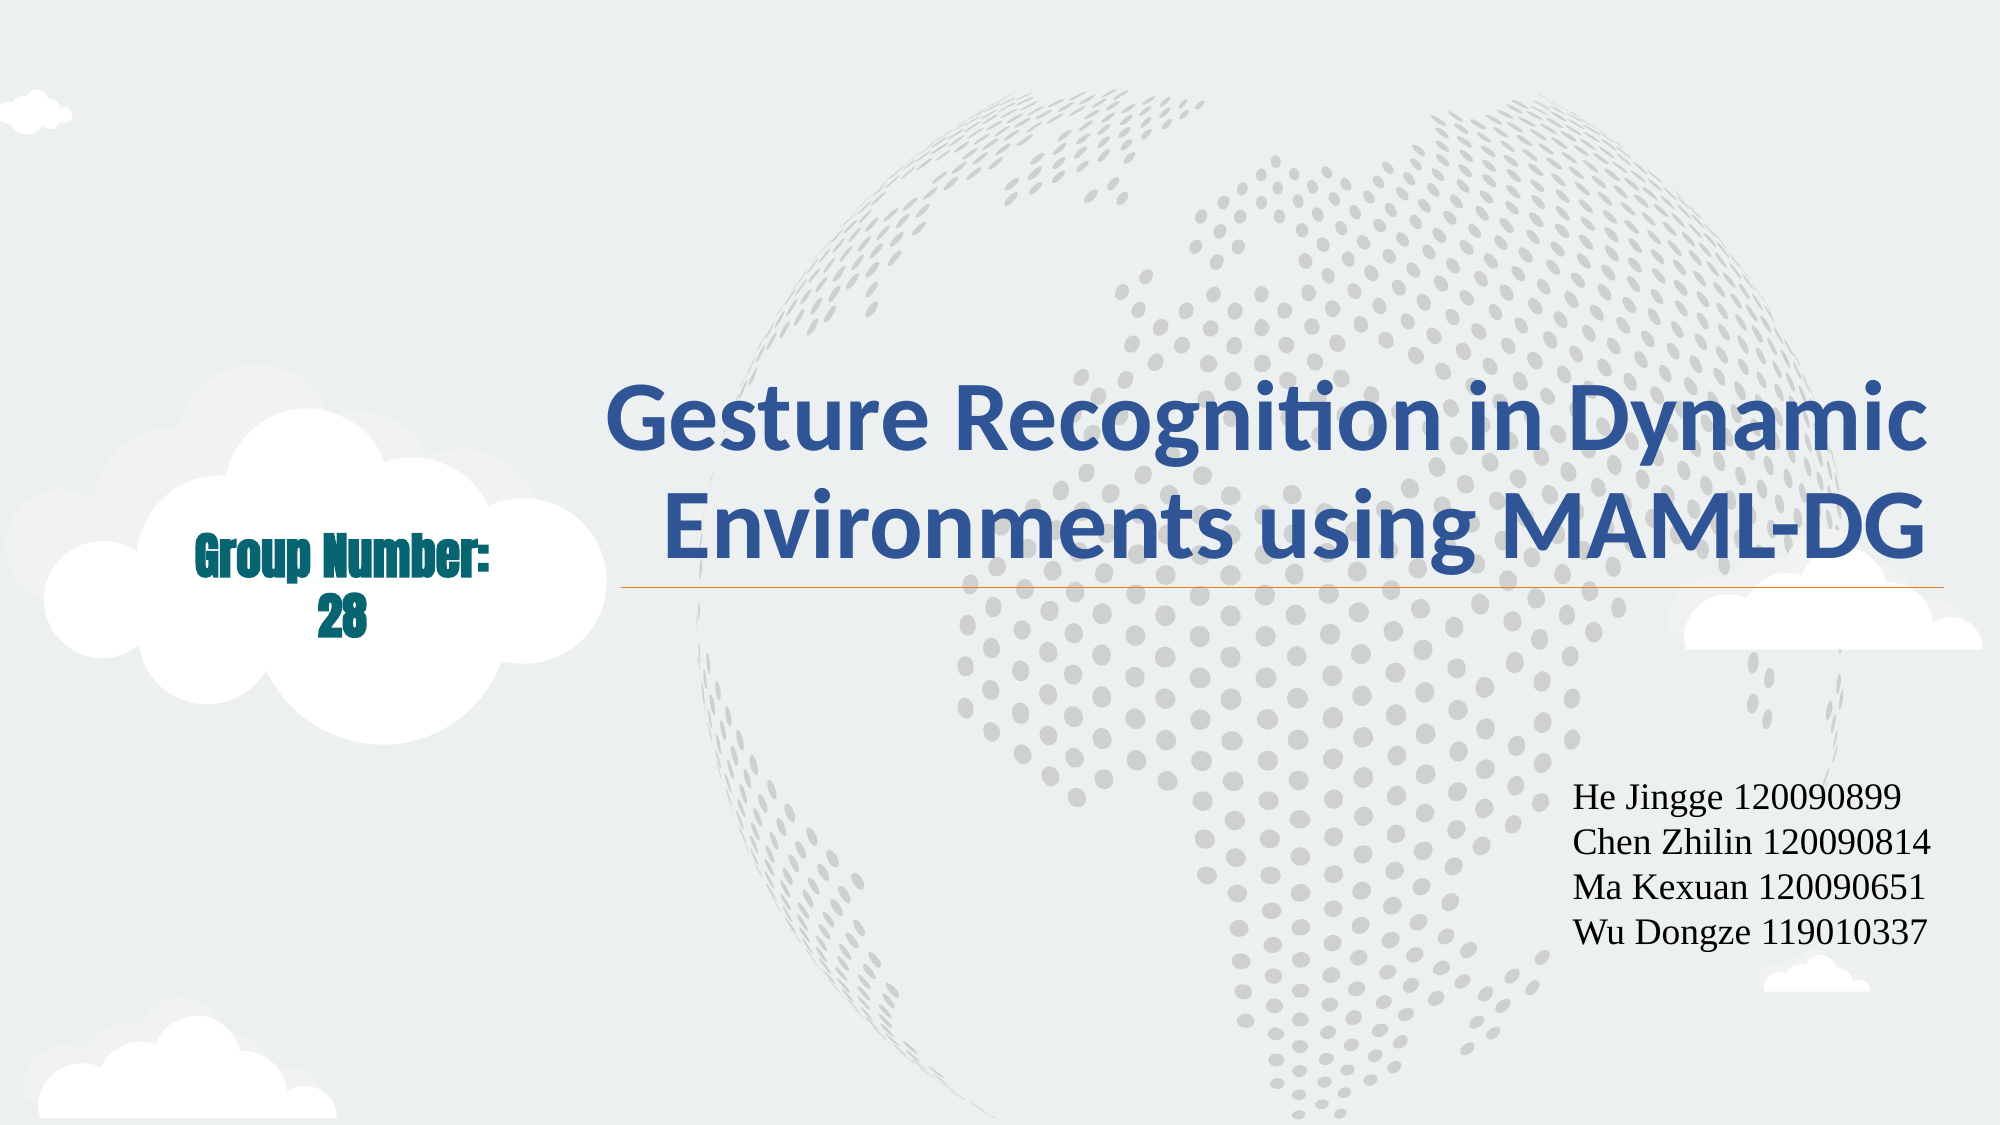

# Gesture Recognition in Dynamic Environments using MAML-DG
Group Number:
28
He Jingge 120090899
Chen Zhilin 120090814
Ma Kexuan 120090651
Wu Dongze 119010337